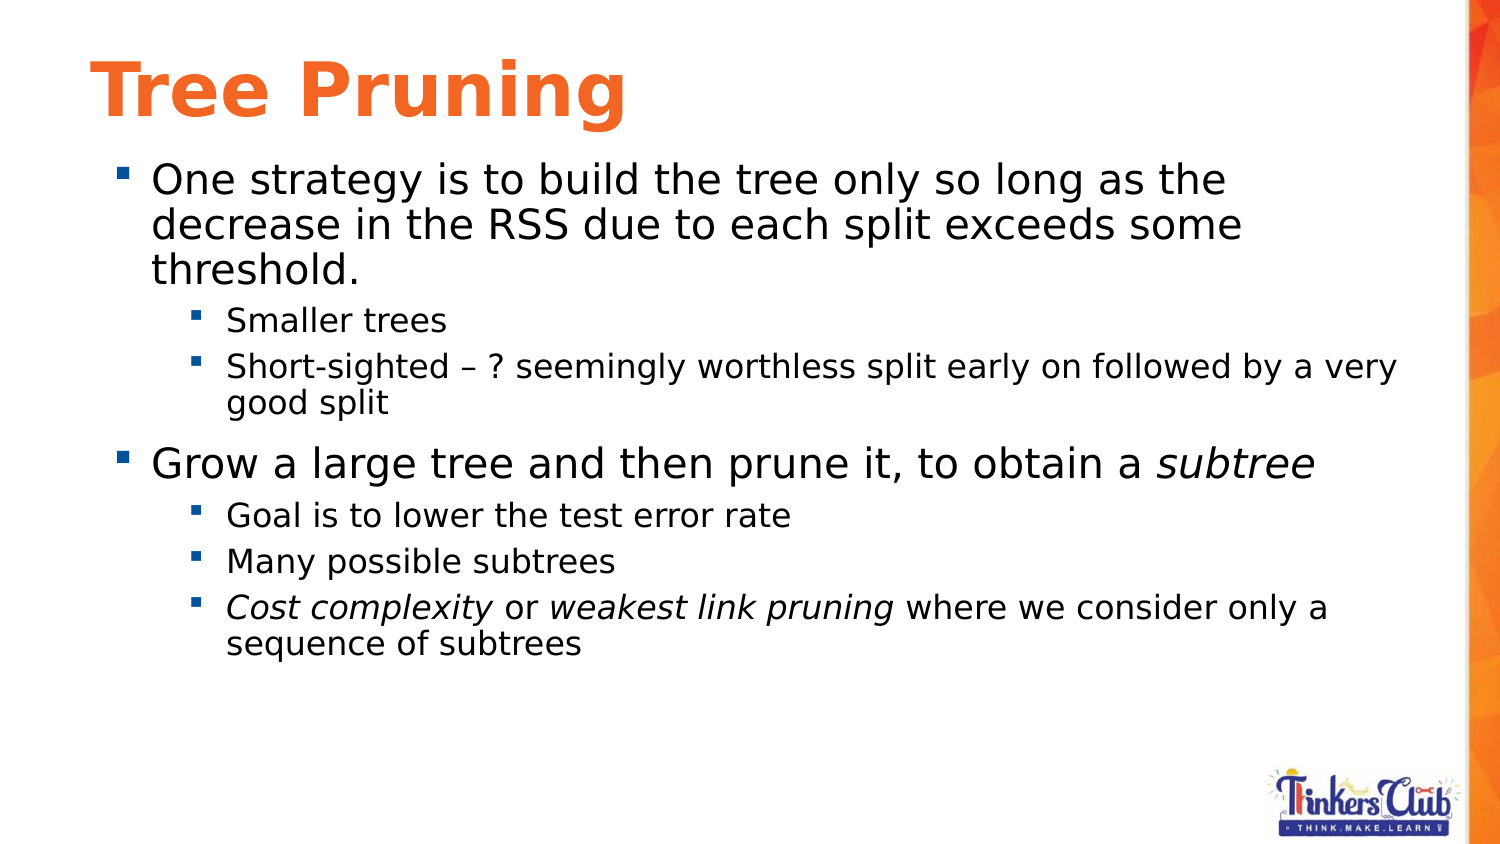

Tree Pruning
One strategy is to build the tree only so long as the decrease in the RSS due to each split exceeds some threshold.
Smaller trees
Short-sighted – ? seemingly worthless split early on followed by a very good split
Grow a large tree and then prune it, to obtain a subtree
Goal is to lower the test error rate
Many possible subtrees
Cost complexity or weakest link pruning where we consider only a sequence of subtrees